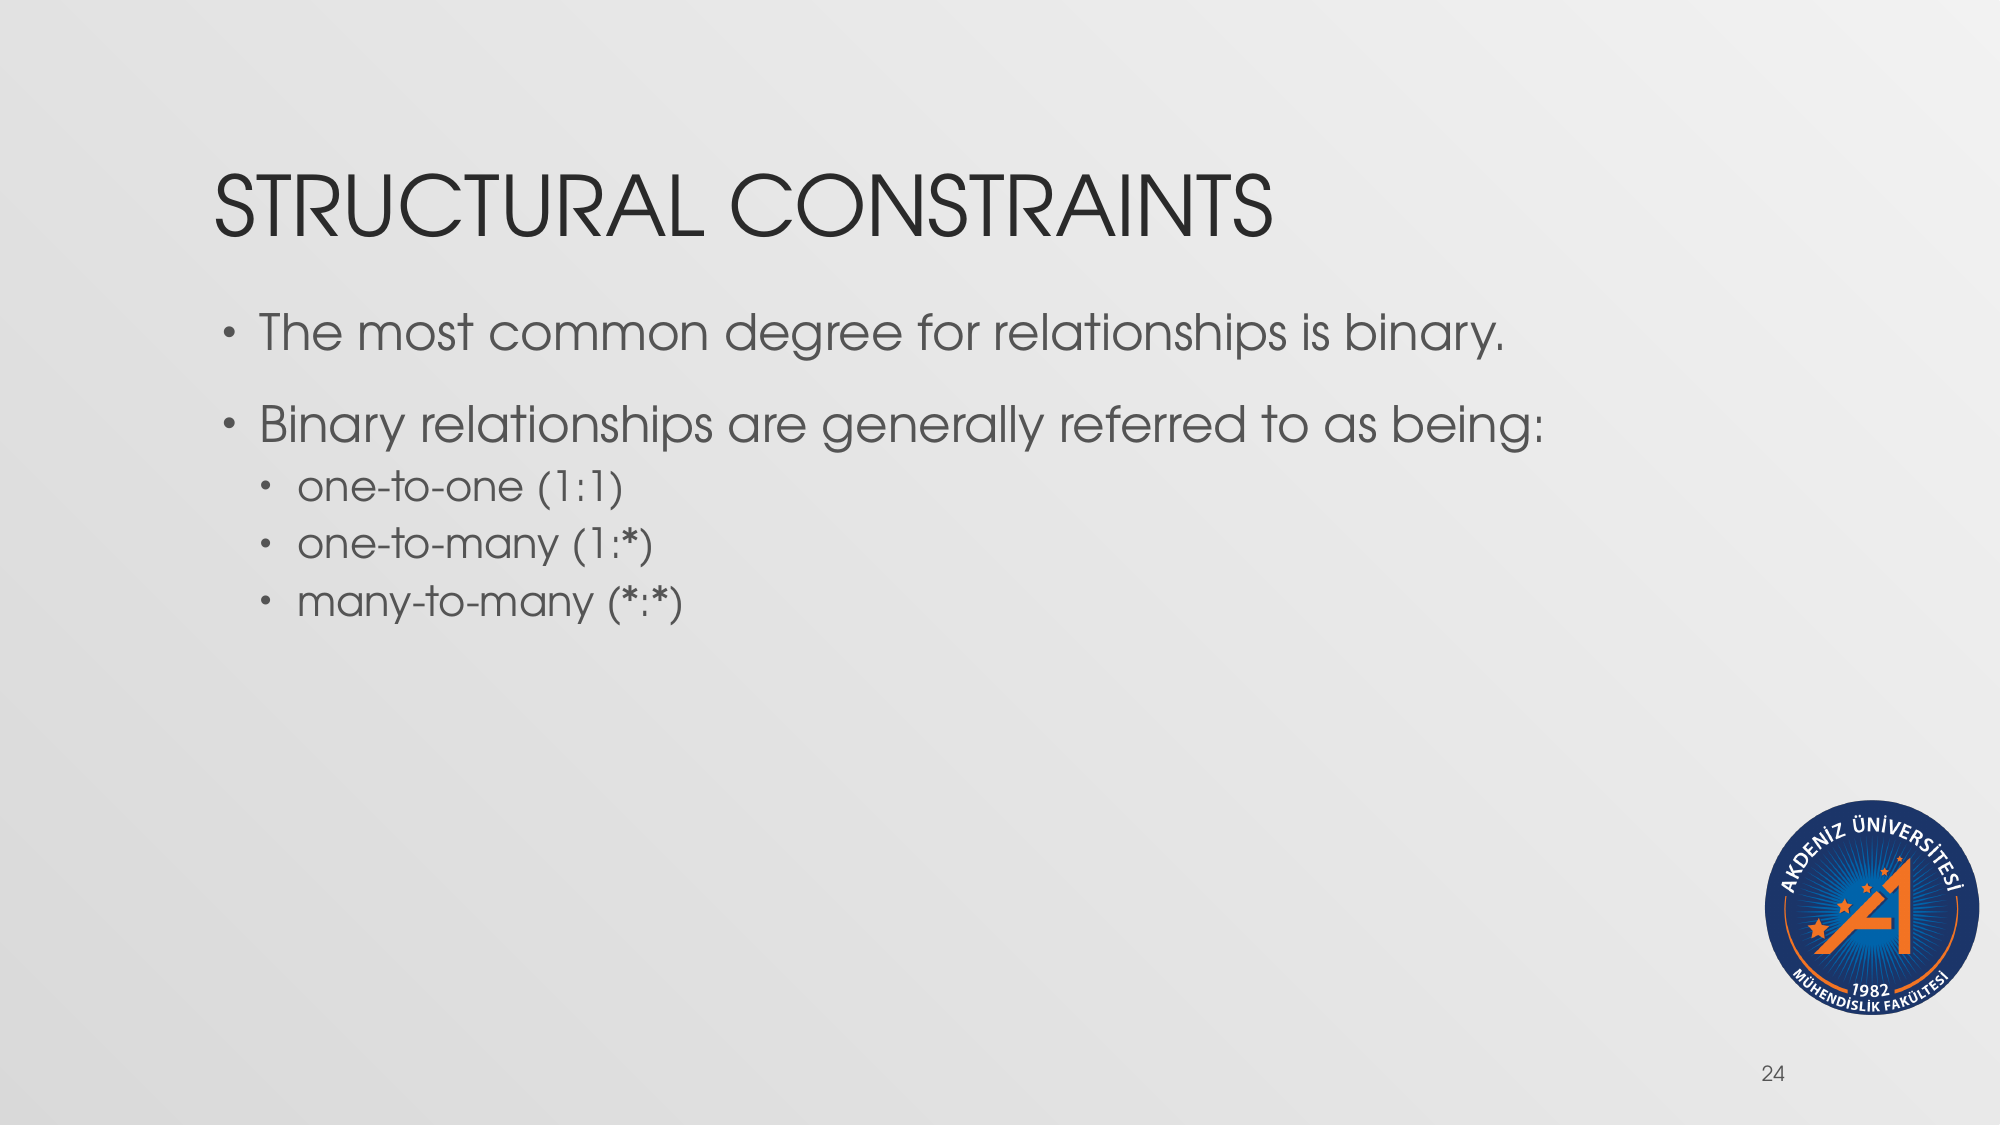

# Structural Constraints
The most common degree for relationships is binary.
Binary relationships are generally referred to as being:
one-to-one (1:1)
one-to-many (1:*)
many-to-many (*:*)
24